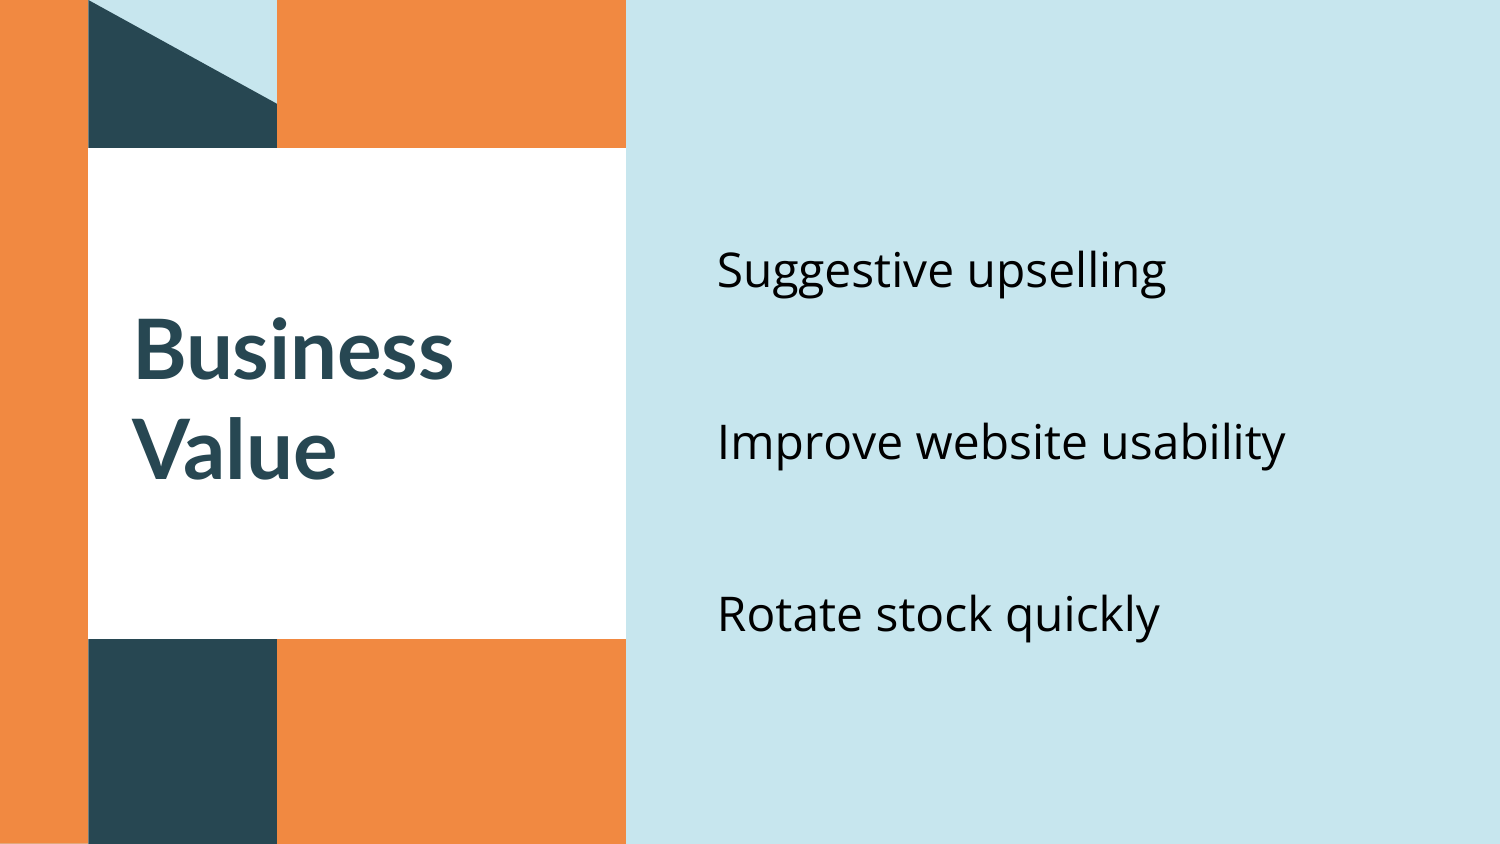

Suggestive upselling

Improve website usability

Rotate stock quickly
# Business Value